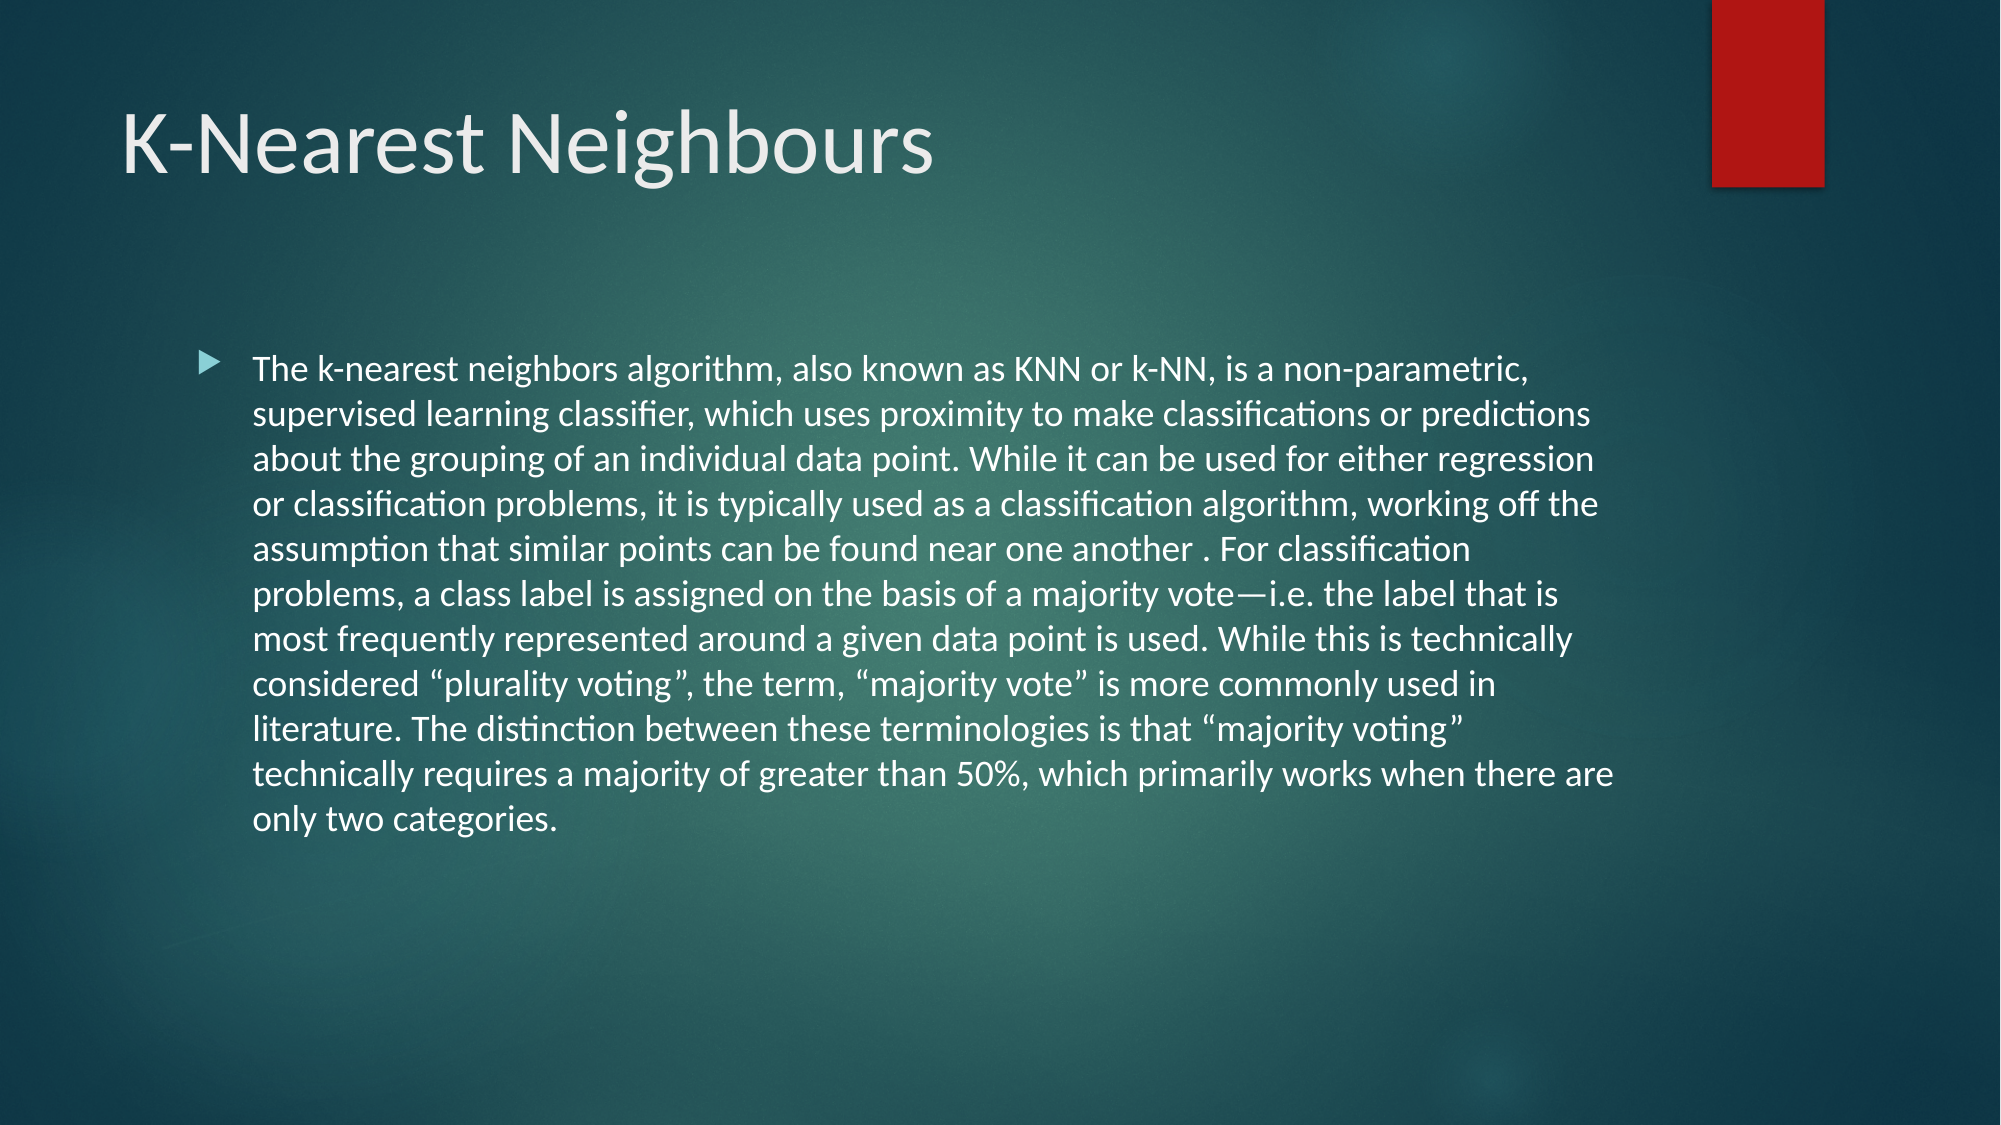

# K-Nearest Neighbours
The k-nearest neighbors algorithm, also known as KNN or k-NN, is a non-parametric, supervised learning classifier, which uses proximity to make classifications or predictions about the grouping of an individual data point. While it can be used for either regression or classification problems, it is typically used as a classification algorithm, working off the assumption that similar points can be found near one another . For classification problems, a class label is assigned on the basis of a majority vote—i.e. the label that is most frequently represented around a given data point is used. While this is technically considered “plurality voting”, the term, “majority vote” is more commonly used in literature. The distinction between these terminologies is that “majority voting” technically requires a majority of greater than 50%, which primarily works when there are only two categories.